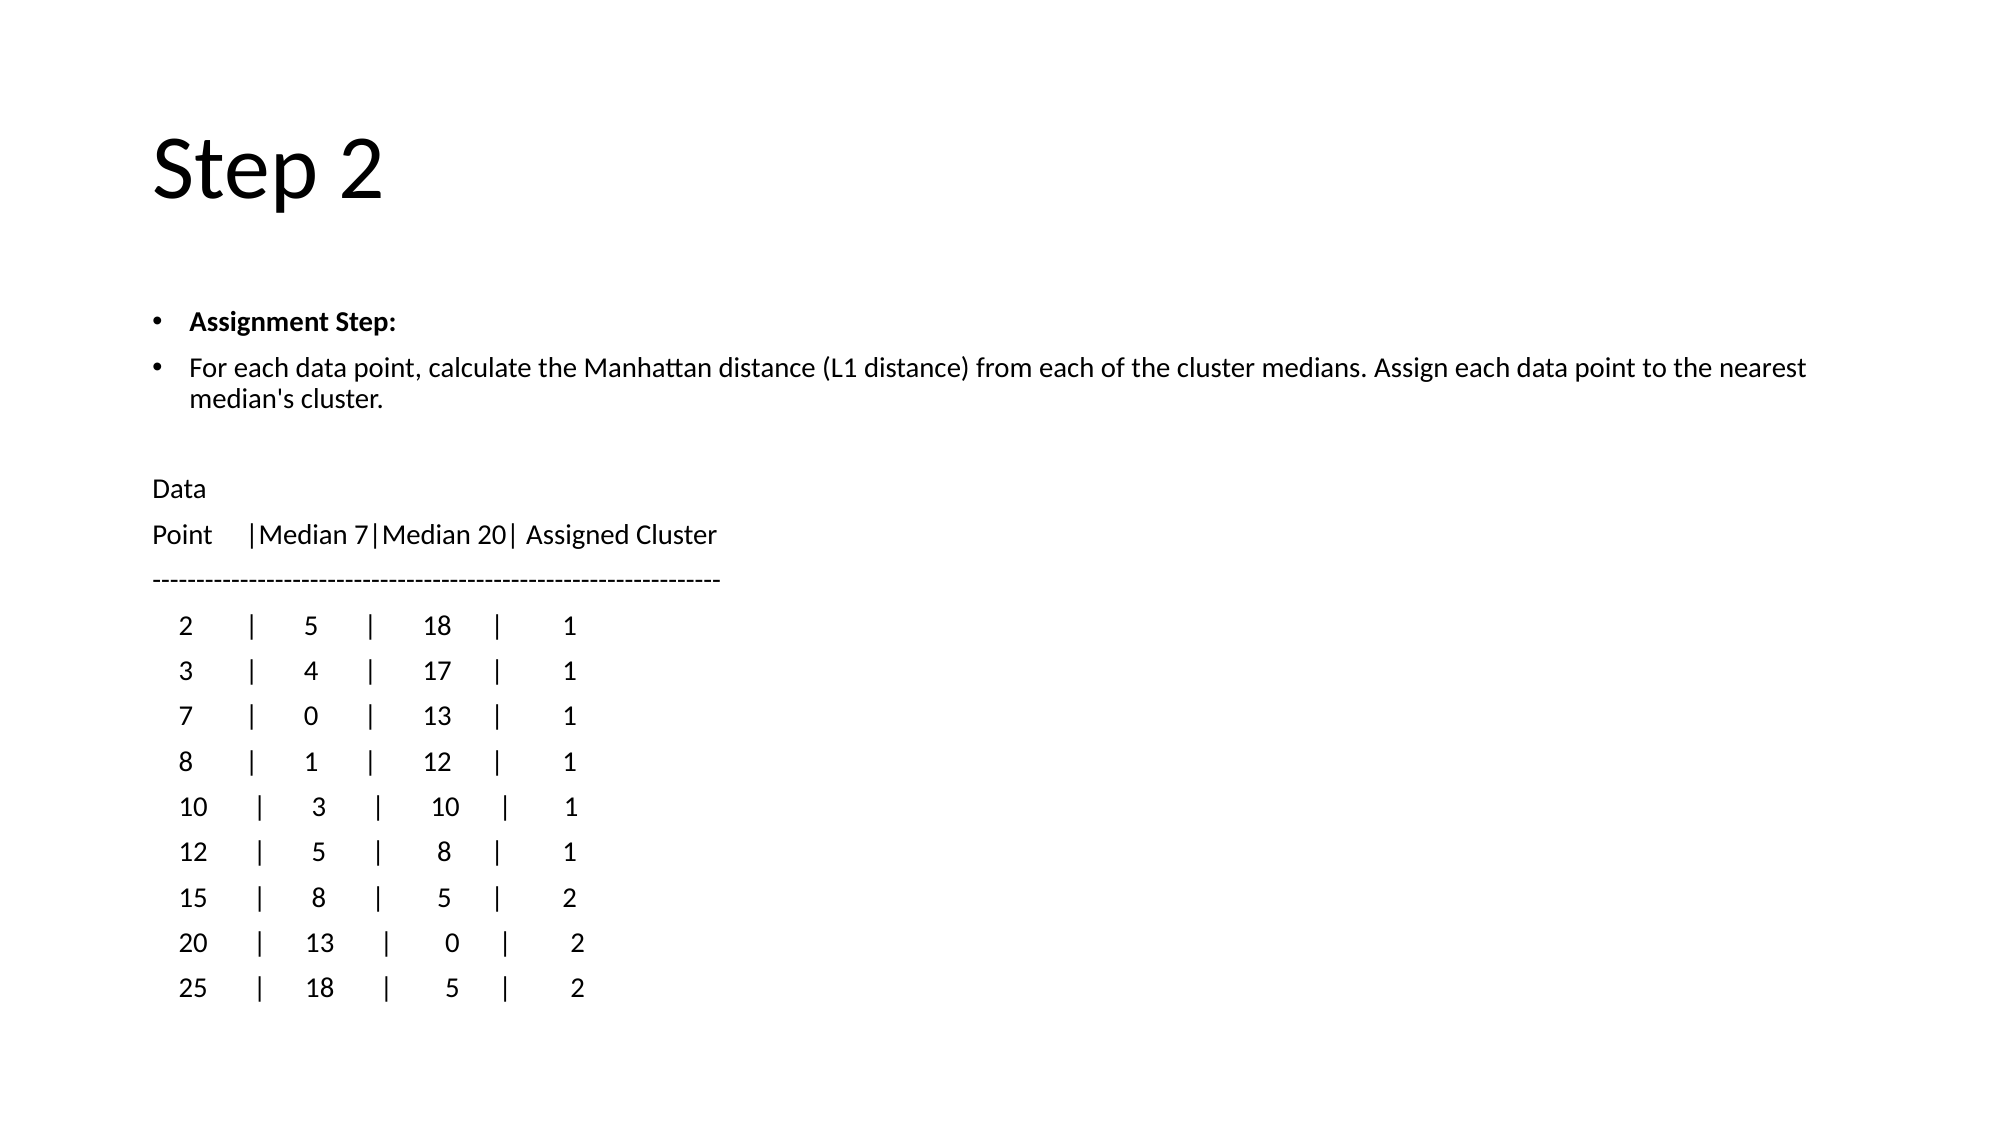

# Step 2
Assignment Step:
For each data point, calculate the Manhattan distance (L1 distance) from each of the cluster medians. Assign each data point to the nearest median's cluster.

Data
Point     |Median 7|Median 20| Assigned Cluster
-----------------------------------------------------------------
    2        |       5       |       18      |         1
    3        |       4       |       17      |         1
    7        |       0       |       13      |         1
    8        |       1       |       12      |         1
    10       |       3       |       10      |        1
    12       |       5       |        8      |         1
    15       |       8       |        5      |         2
    20       |      13       |        0      |         2
    25       |      18       |        5      |         2